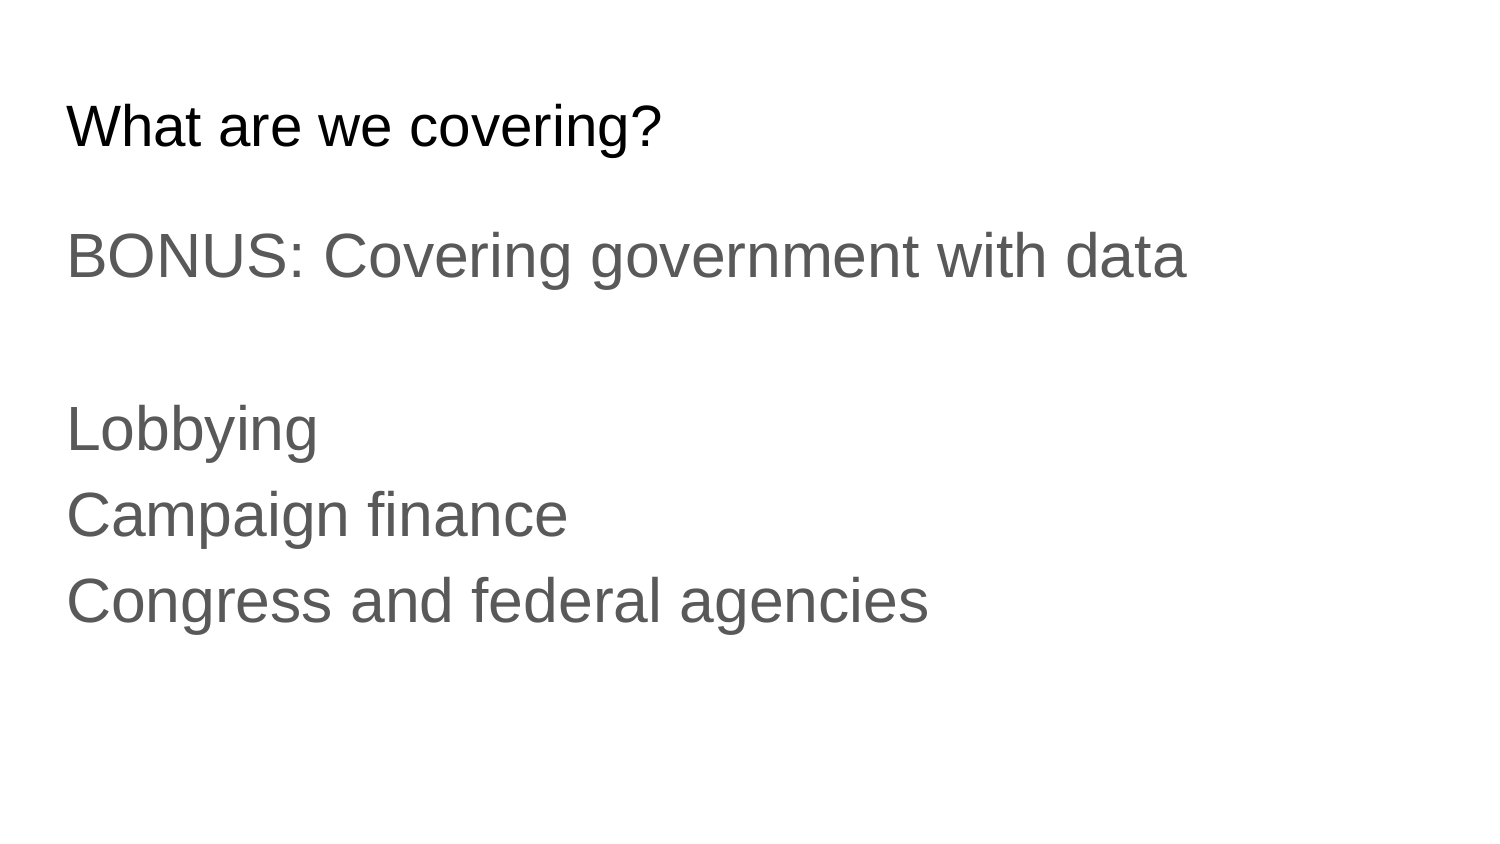

# What are we covering?
BONUS: Covering government with data

Lobbying
Campaign finance
Congress and federal agencies